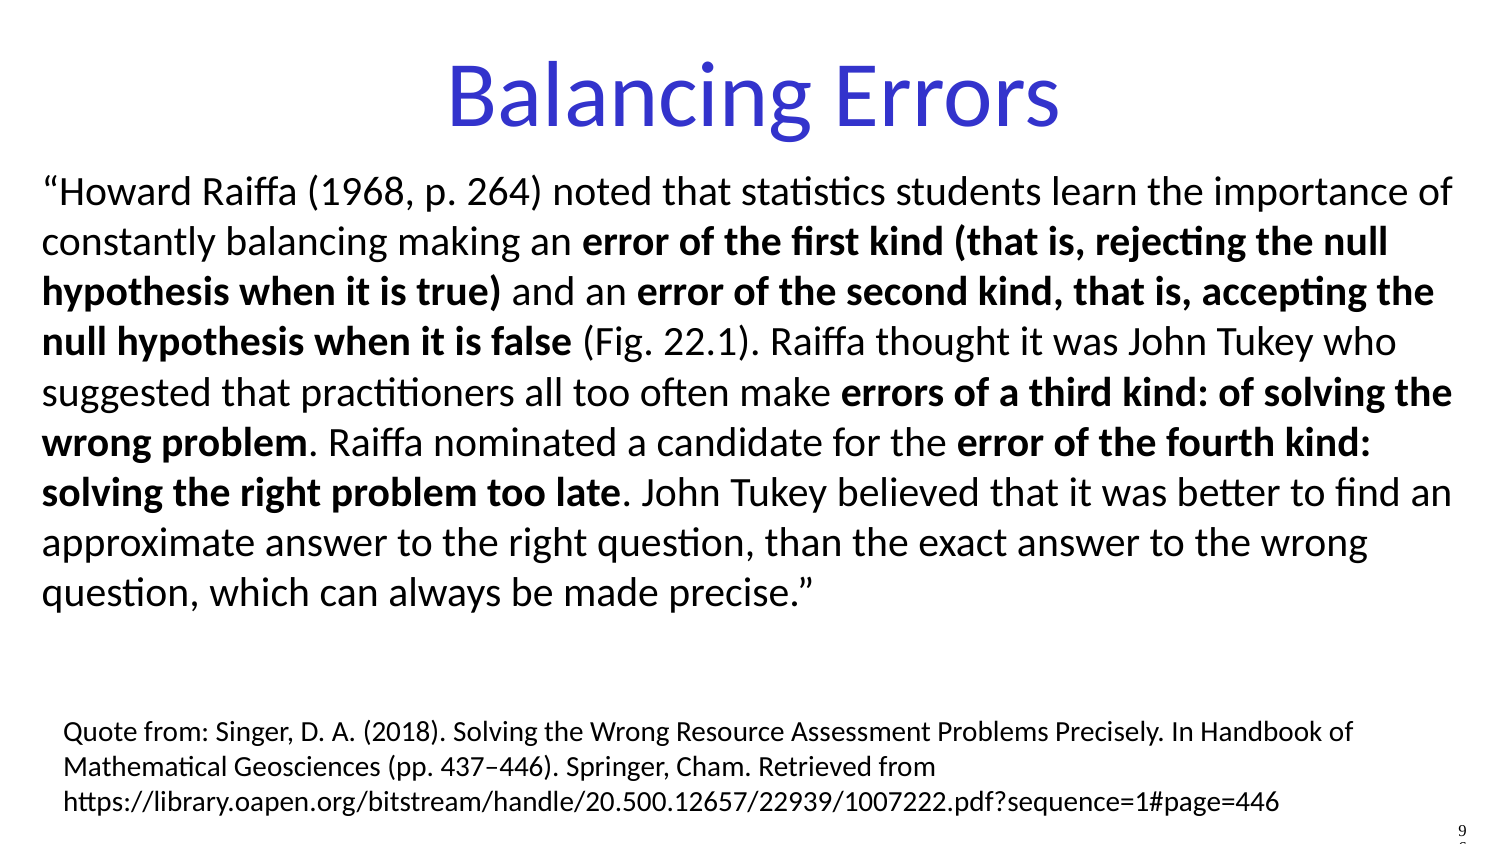

Balancing Errors
“Howard Raiffa (1968, p. 264) noted that statistics students learn the importance of constantly balancing making an error of the first kind (that is, rejecting the null hypothesis when it is true) and an error of the second kind, that is, accepting the null hypothesis when it is false (Fig. 22.1). Raiffa thought it was John Tukey who suggested that practitioners all too often make errors of a third kind: of solving the wrong problem. Raiffa nominated a candidate for the error of the fourth kind: solving the right problem too late. John Tukey believed that it was better to find an approximate answer to the right question, than the exact answer to the wrong question, which can always be made precise.”
Quote from: Singer, D. A. (2018). Solving the Wrong Resource Assessment Problems Precisely. In Handbook of Mathematical Geosciences (pp. 437–446). Springer, Cham. Retrieved from https://library.oapen.org/bitstream/handle/20.500.12657/22939/1007222.pdf?sequence=1#page=446
96